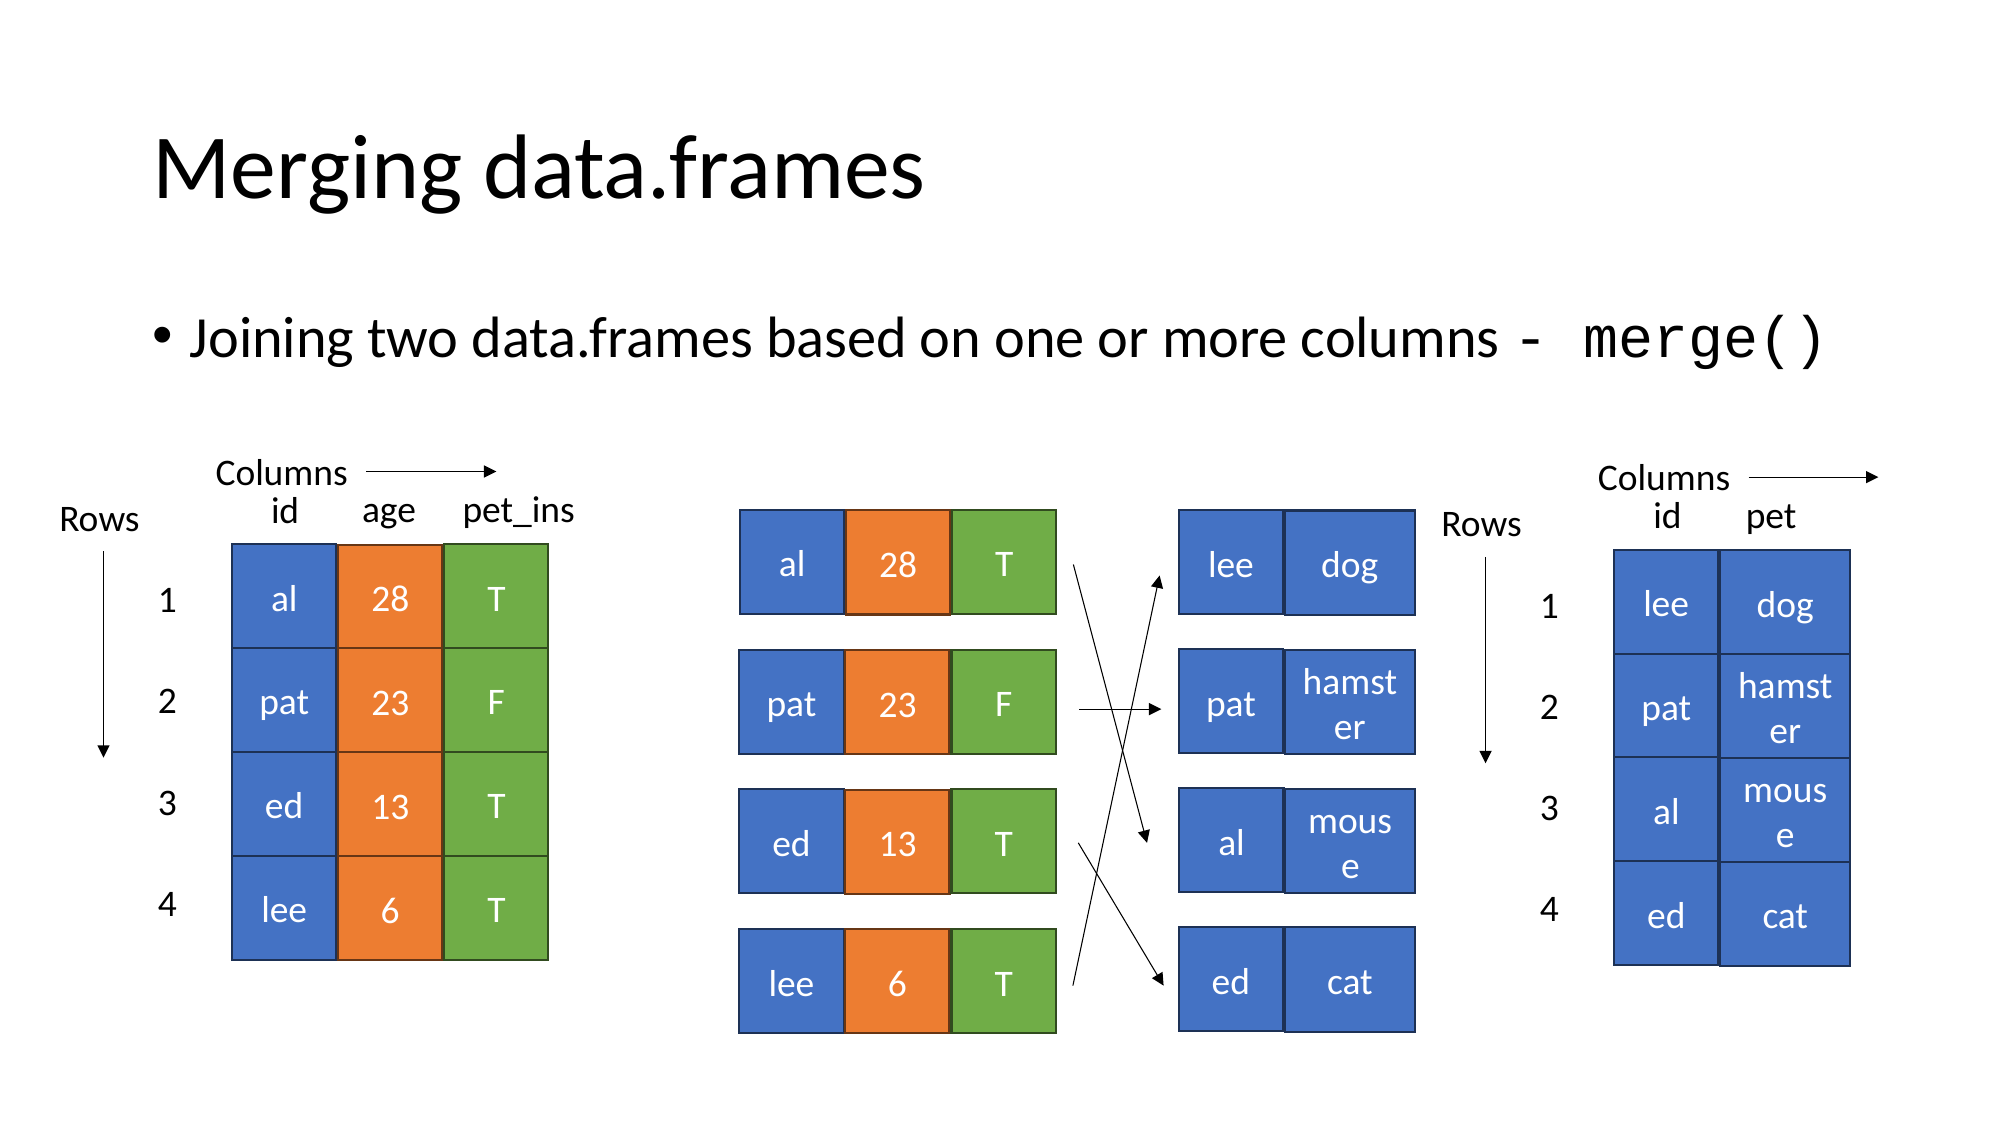

# Merging data.frames
Joining two data.frames based on one or more columns - merge()

Columns
age
pet_ins
id
al
T
28
1
pat
F
23
2
ed
T
13
3
lee
T
6
4
Rows
Columns
pet
id
lee
dog
1
pat
hamster
2
al
mouse
3
ed
cat
4
Rows
al
T
lee
28
dog
pat
pat
F
hamster
23
al
mouse
ed
T
13
ed
cat
lee
T
6